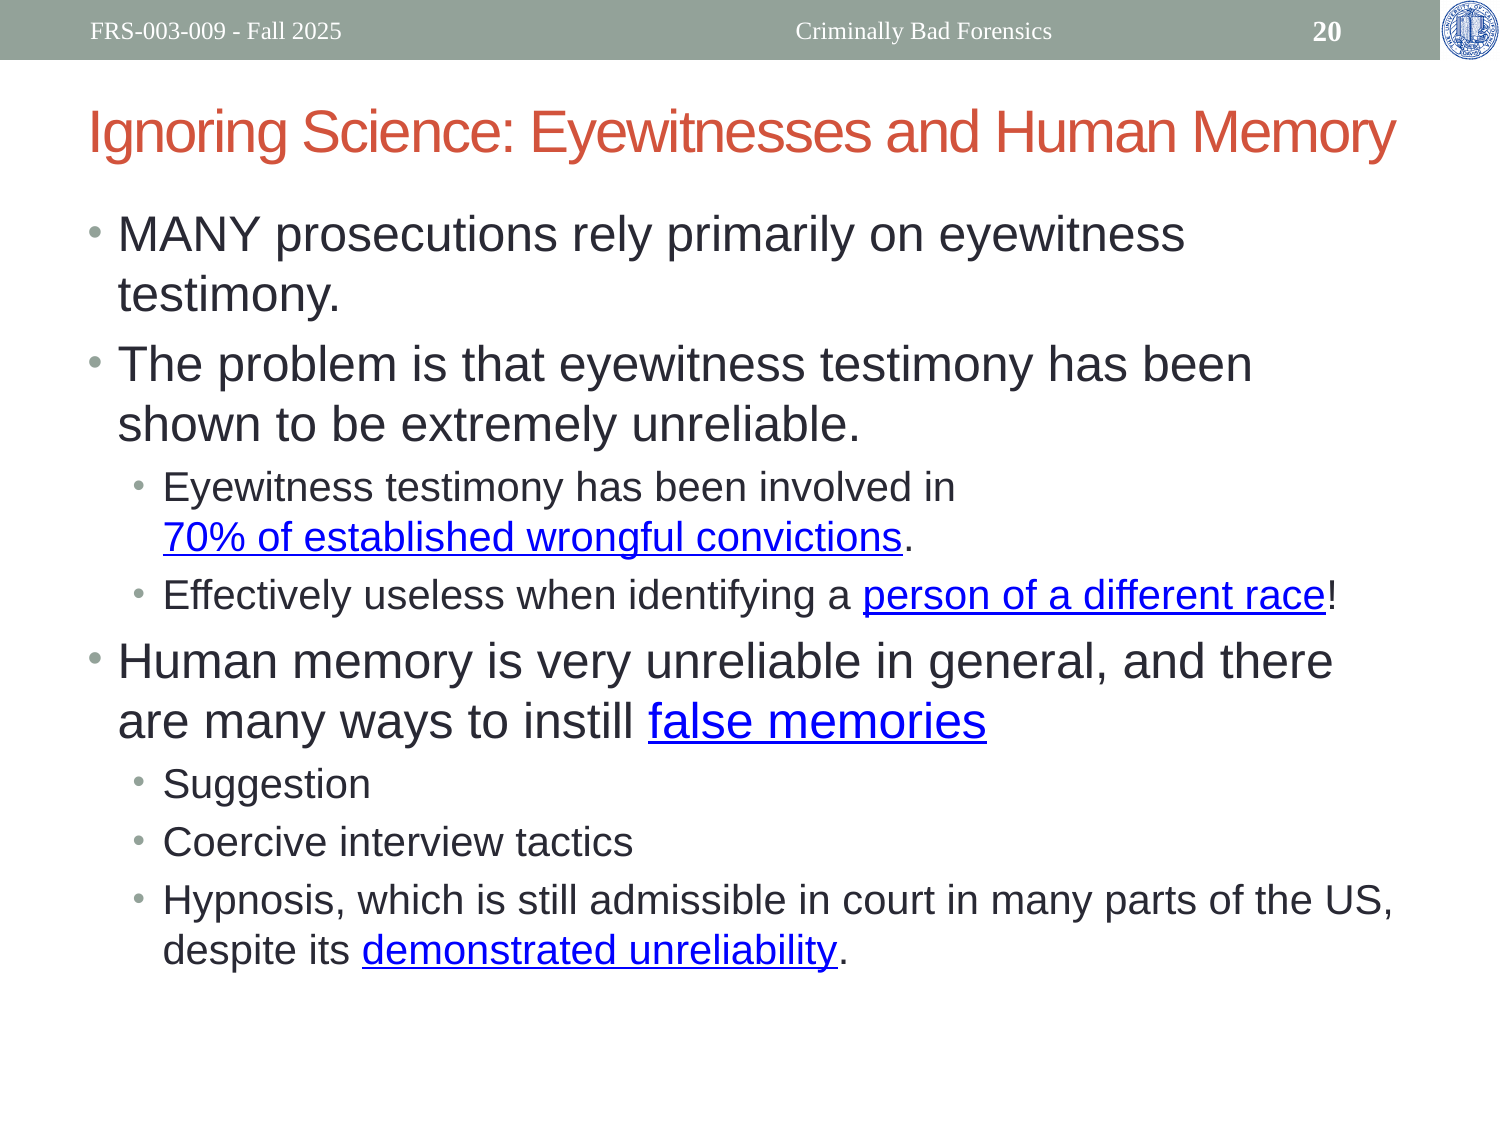

FRS-003-009 - Fall 2025
Criminally Bad Forensics
20
# Ignoring Science: Eyewitnesses and Human Memory
MANY prosecutions rely primarily on eyewitness testimony.
The problem is that eyewitness testimony has been shown to be extremely unreliable.
Eyewitness testimony has been involved in 70% of established wrongful convictions.
Effectively useless when identifying a person of a different race!
Human memory is very unreliable in general, and there are many ways to instill false memories
Suggestion
Coercive interview tactics
Hypnosis, which is still admissible in court in many parts of the US, despite its demonstrated unreliability.